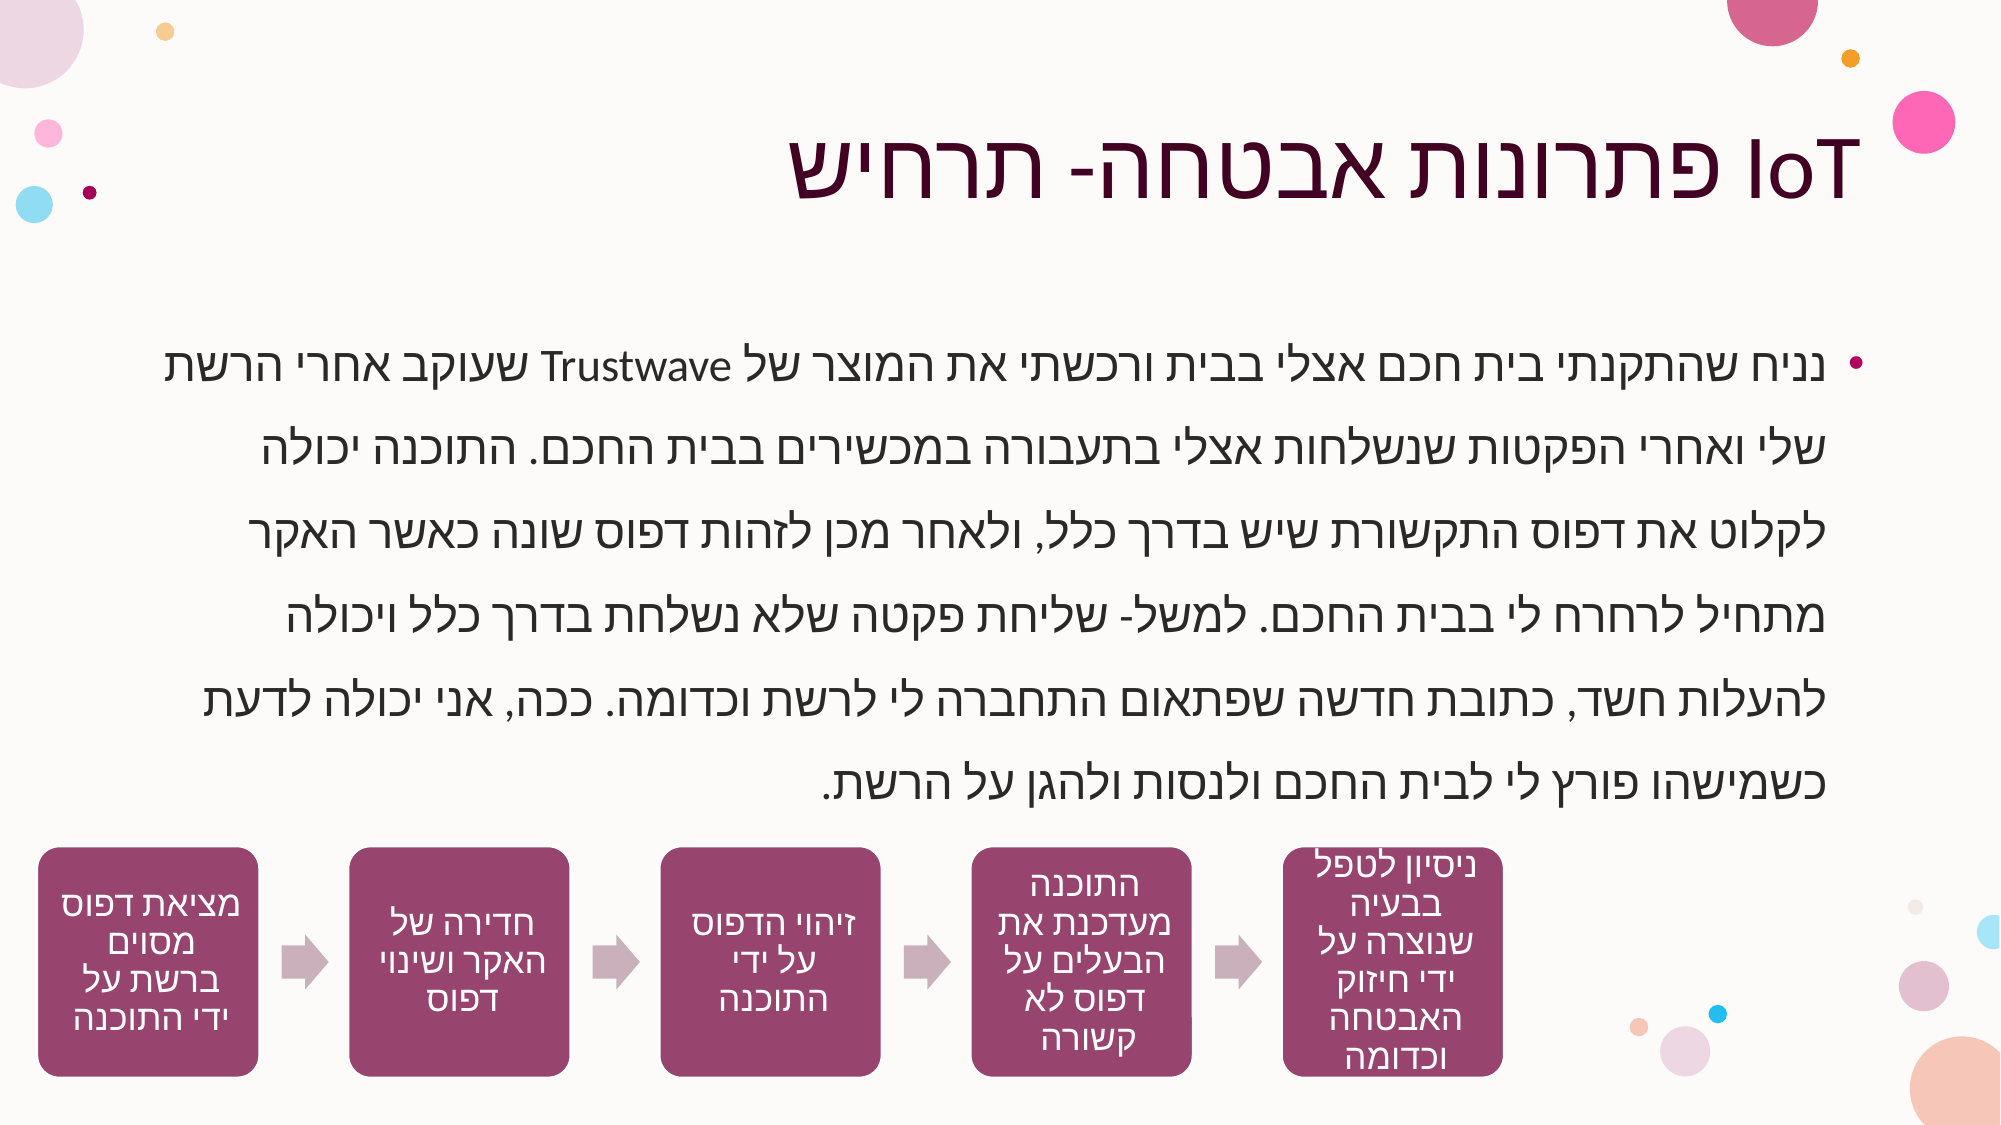

# IoT פתרונות אבטחה- תרחיש
נניח שהתקנתי בית חכם אצלי בבית ורכשתי את המוצר של Trustwave שעוקב אחרי הרשת שלי ואחרי הפקטות שנשלחות אצלי בתעבורה במכשירים בבית החכם. התוכנה יכולה לקלוט את דפוס התקשורת שיש בדרך כלל, ולאחר מכן לזהות דפוס שונה כאשר האקר מתחיל לרחרח לי בבית החכם. למשל- שליחת פקטה שלא נשלחת בדרך כלל ויכולה להעלות חשד, כתובת חדשה שפתאום התחברה לי לרשת וכדומה. ככה, אני יכולה לדעת כשמישהו פורץ לי לבית החכם ולנסות ולהגן על הרשת.
מציאת דפוס מסוים ברשת על ידי התוכנה

חדירה של האקר ושינוי דפוס

זיהוי הדפוס על ידי התוכנה

התוכנה מעדכנת את הבעלים על דפוס לא קשורה

ניסיון לטפל בבעיה שנוצרה על ידי חיזוק האבטחה וכדומה